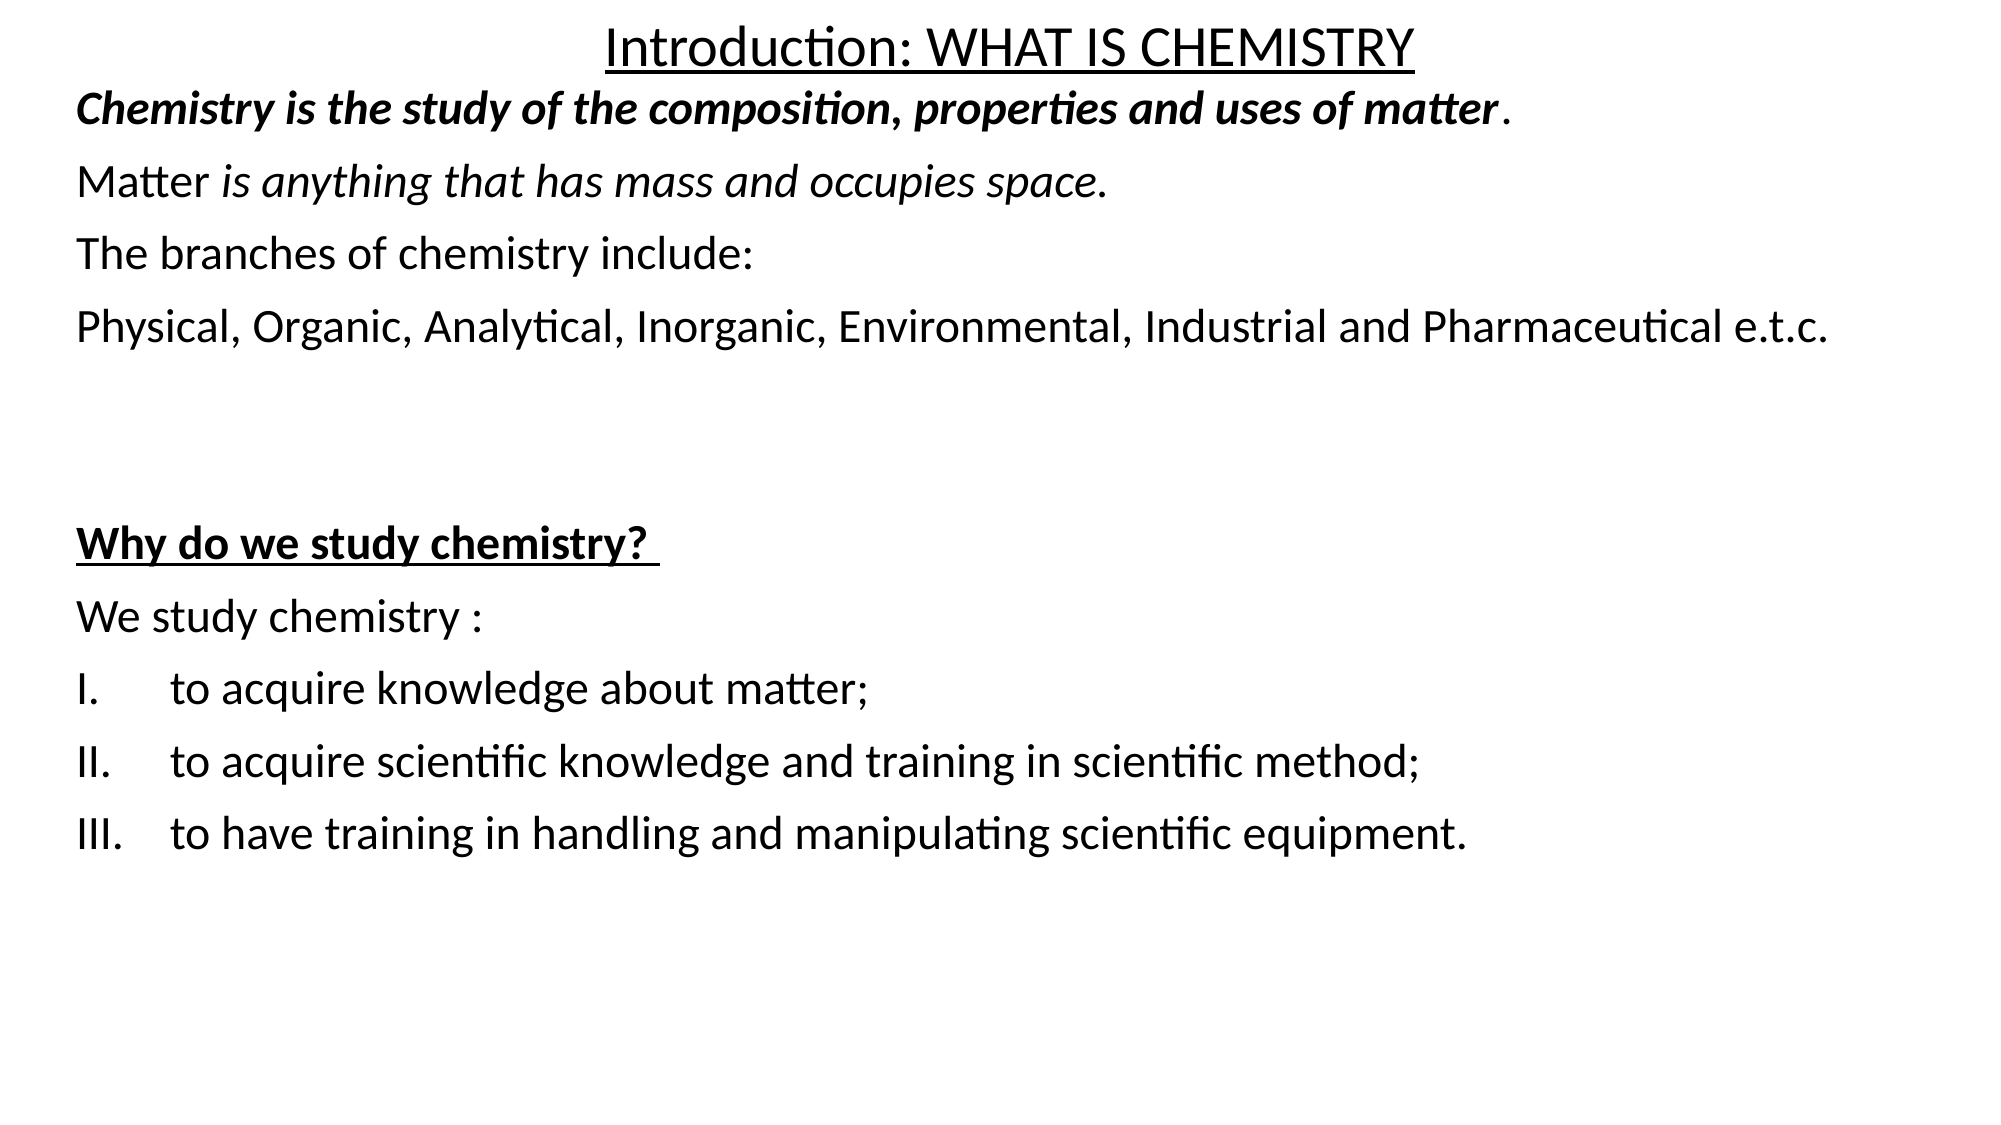

# Introduction: WHAT IS CHEMISTRY
Chemistry is the study of the composition, properties and uses of matter.
Matter is anything that has mass and occupies space.
The branches of chemistry include:
Physical, Organic, Analytical, Inorganic, Environmental, Industrial and Pharmaceutical e.t.c.

Why do we study chemistry?
We study chemistry :
to acquire knowledge about matter;
to acquire scientific knowledge and training in scientific method;
to have training in handling and manipulating scientific equipment.